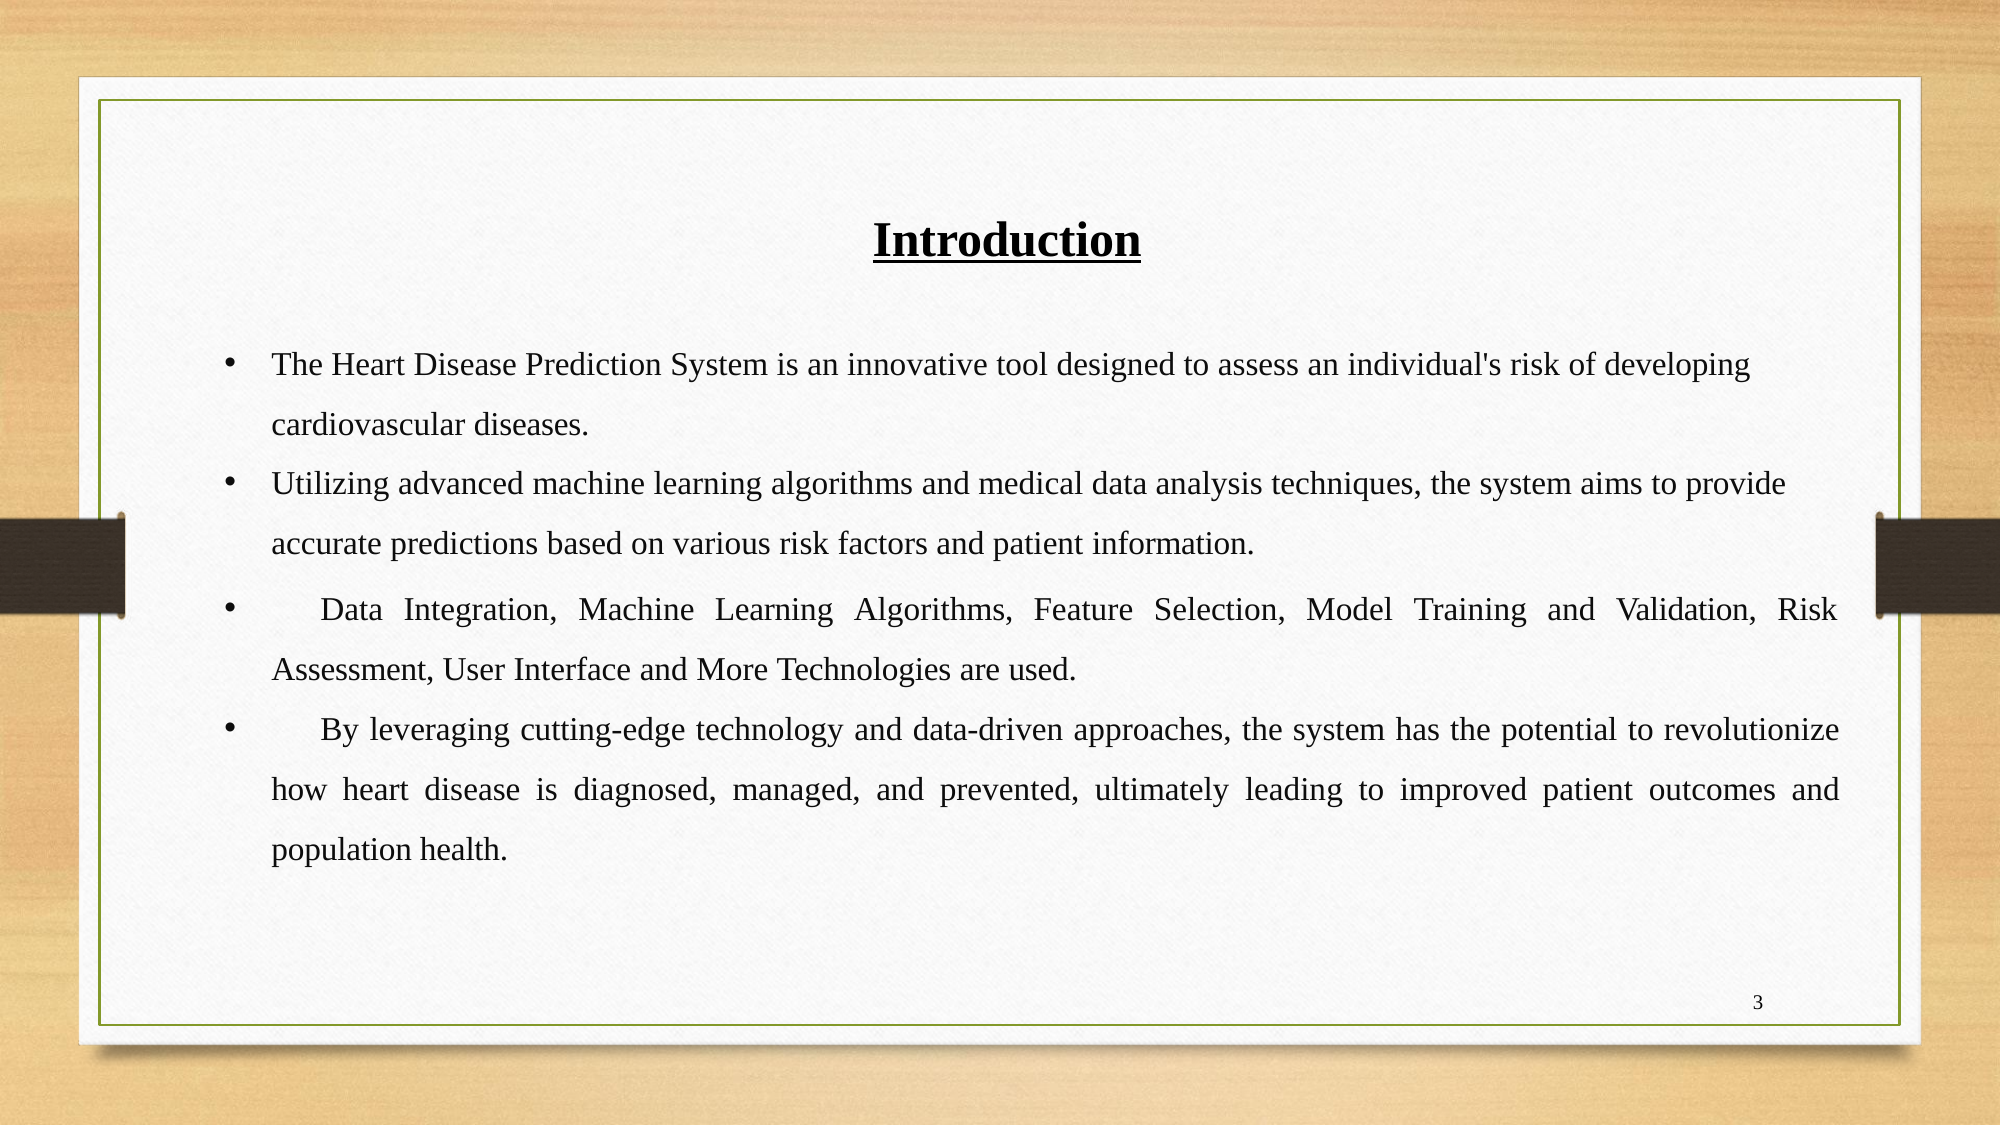

# Introduction
The Heart Disease Prediction System is an innovative tool designed to assess an individual's risk of developing cardiovascular diseases.
Utilizing advanced machine learning algorithms and medical data analysis techniques, the system aims to provide accurate predictions based on various risk factors and patient information.
	Data Integration, Machine Learning Algorithms, Feature Selection, Model Training and Validation, Risk Assessment, User Interface and More Technologies are used.
	By leveraging cutting-edge technology and data-driven approaches, the system has the potential to revolutionize how heart disease is diagnosed, managed, and prevented, ultimately leading to improved patient outcomes and population health.
3